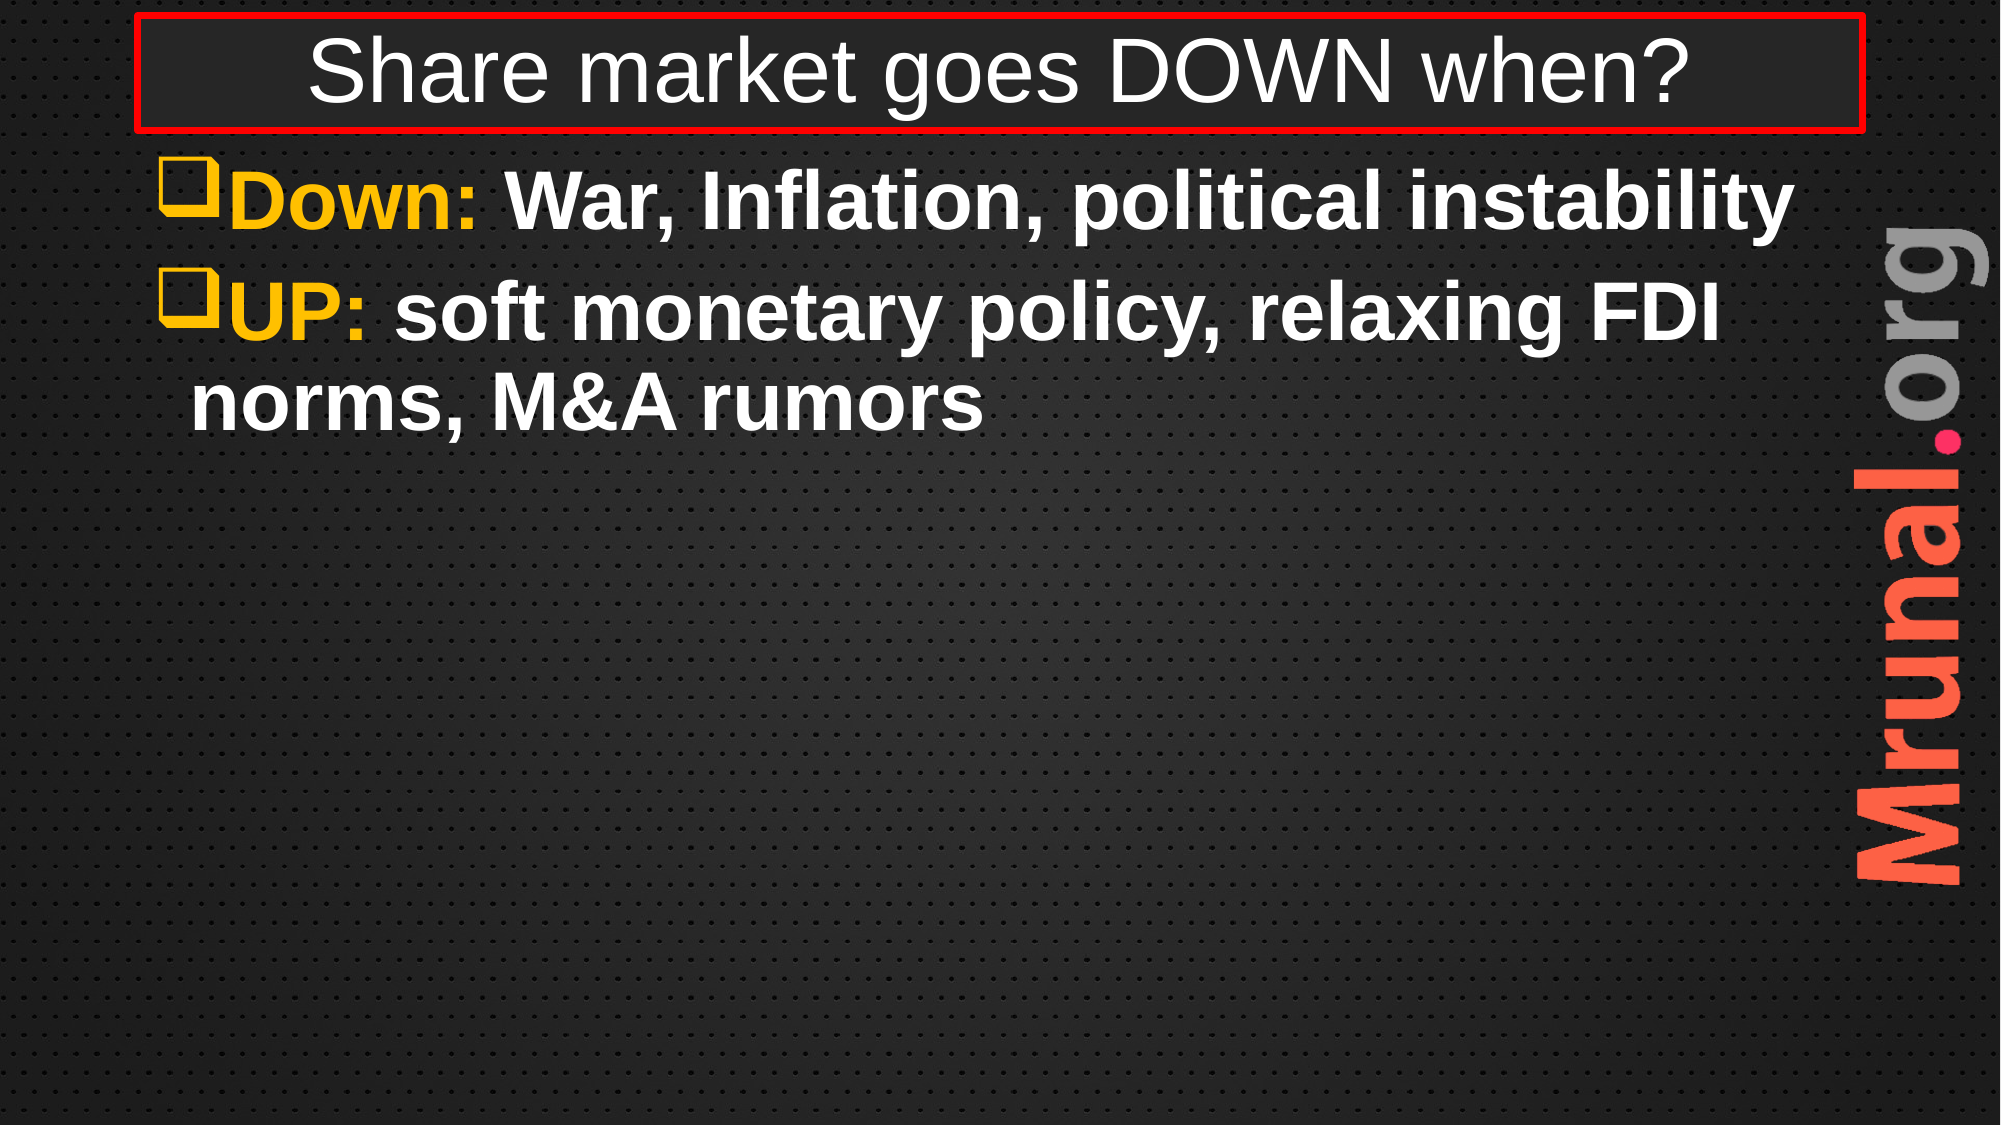

# Share market goes DOWN when?
Down: War, Inflation, political instability
UP: soft monetary policy, relaxing FDI norms, M&A rumors